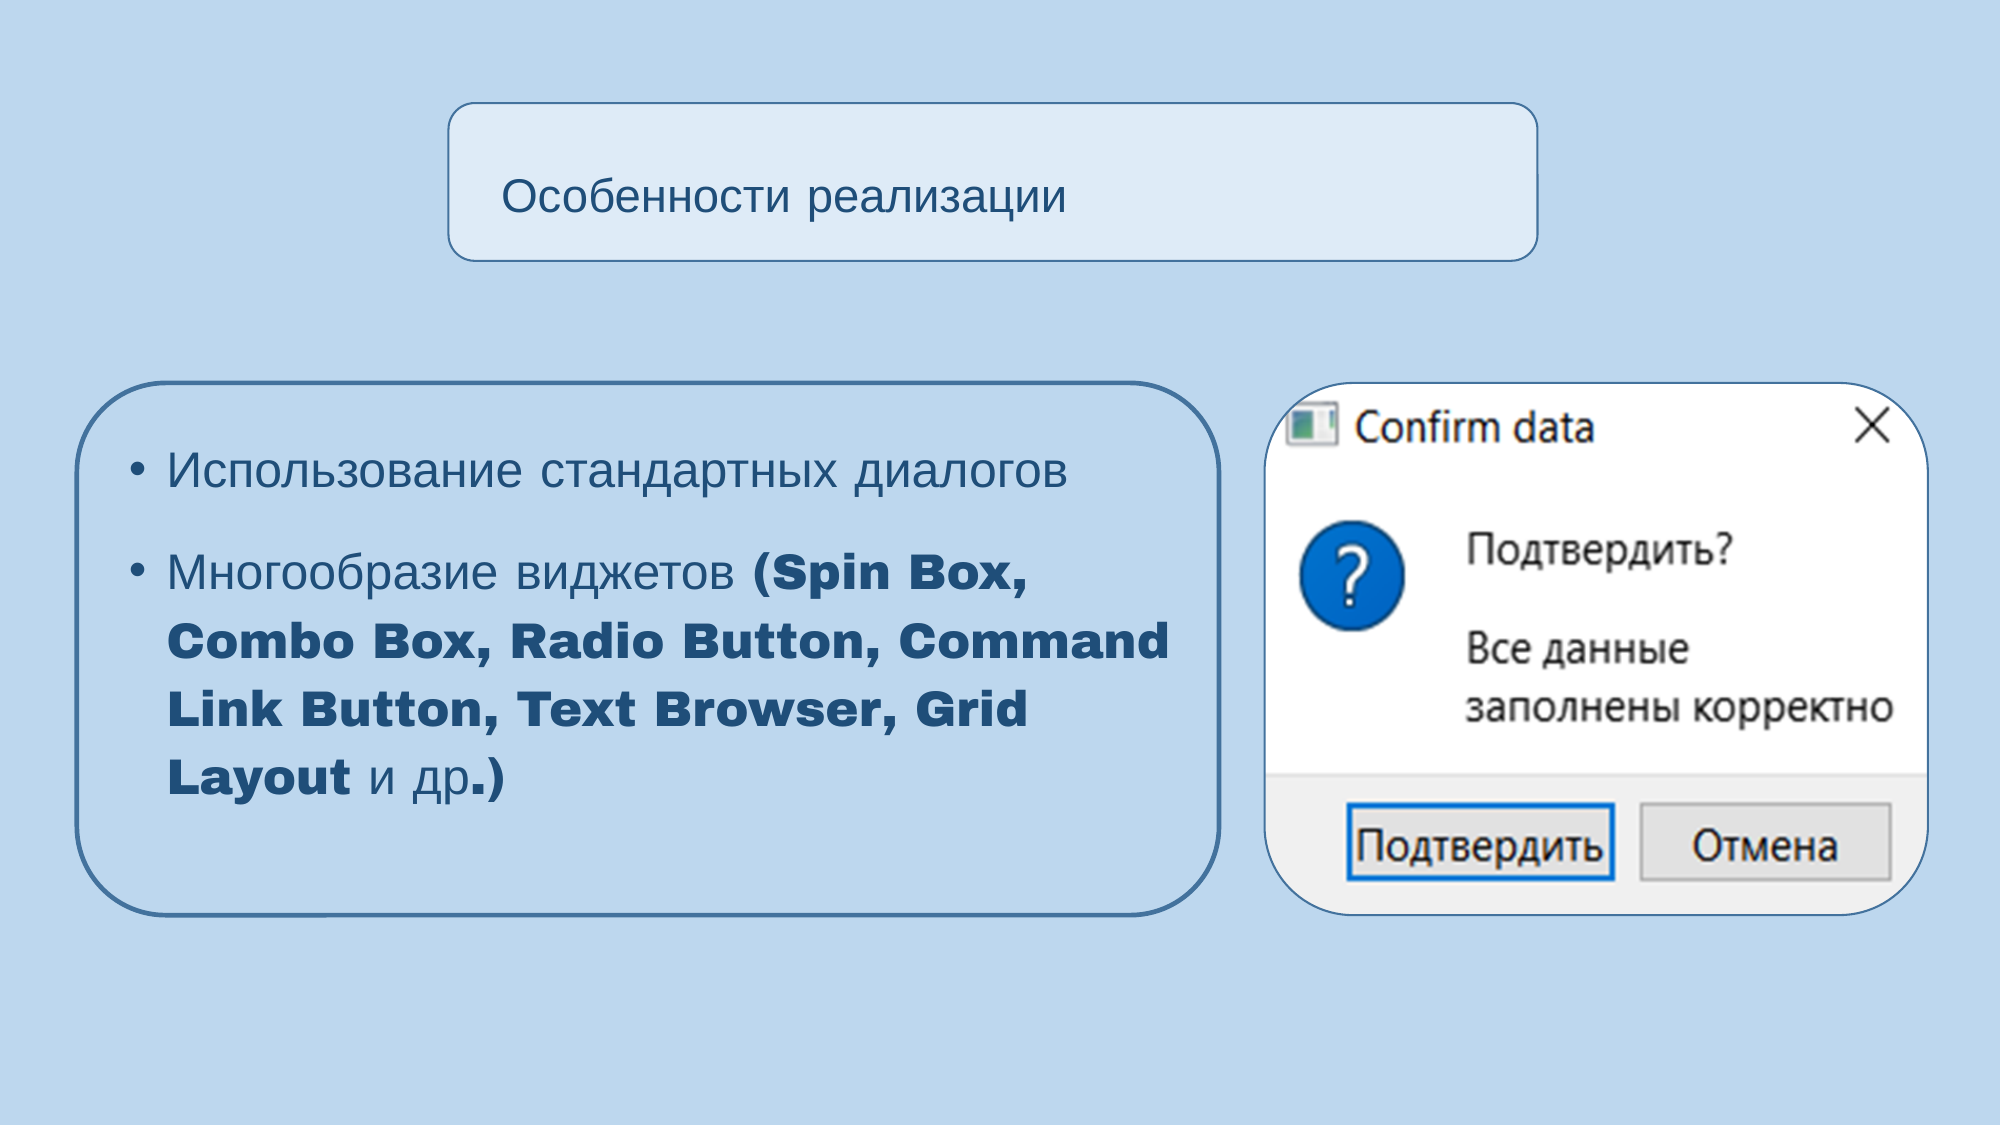

# Особенности реализации

Использование стандартных диалогов
Многообразие виджетов (Spin Box, Combo Box, Radio Button, Command Link Button, Text Browser, Grid Layout и др.)